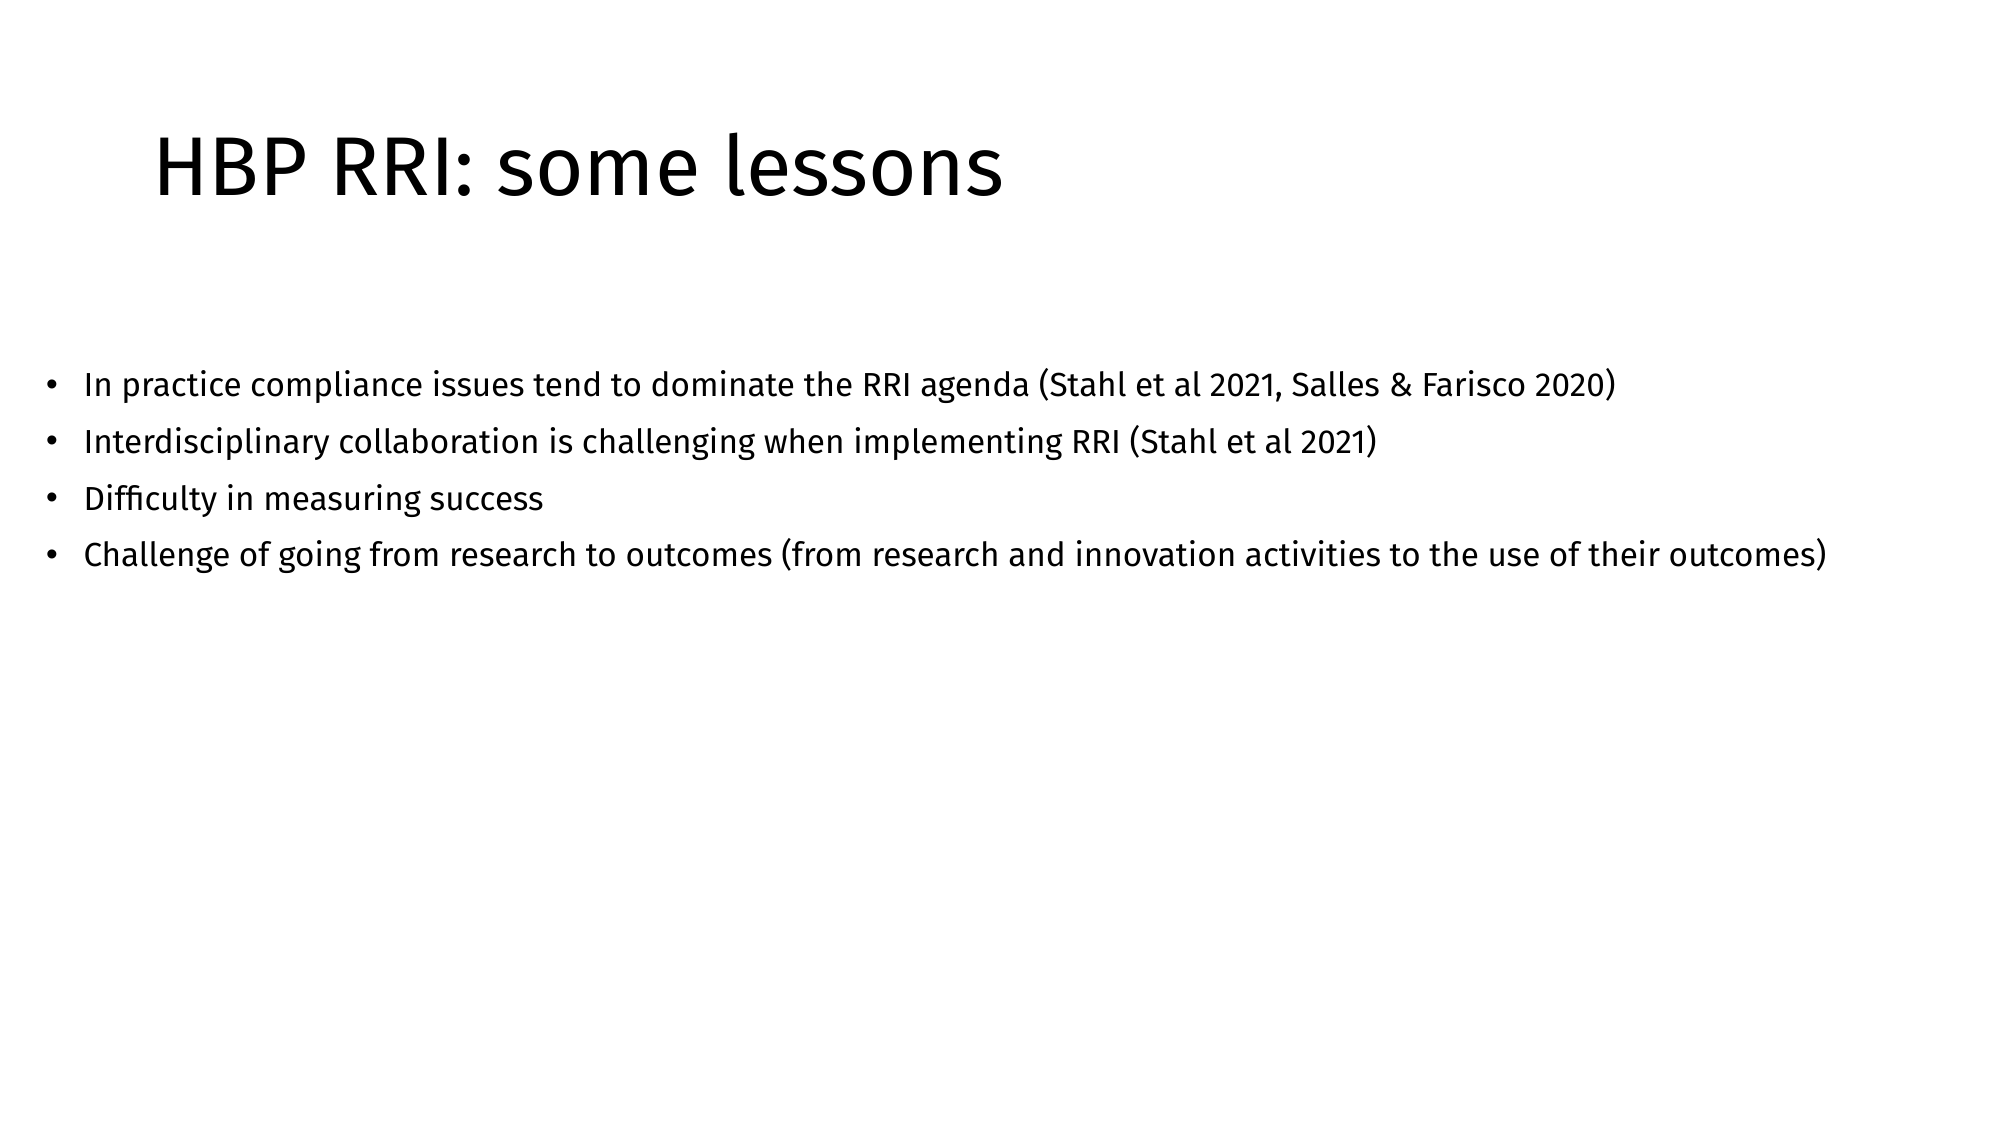

# HBP RRI: some lessons

In practice compliance issues tend to dominate the RRI agenda (Stahl et al 2021, Salles & Farisco 2020)
Interdisciplinary collaboration is challenging when implementing RRI (Stahl et al 2021)
Difficulty in measuring success
Challenge of going from research to outcomes (from research and innovation activities to the use of their outcomes)